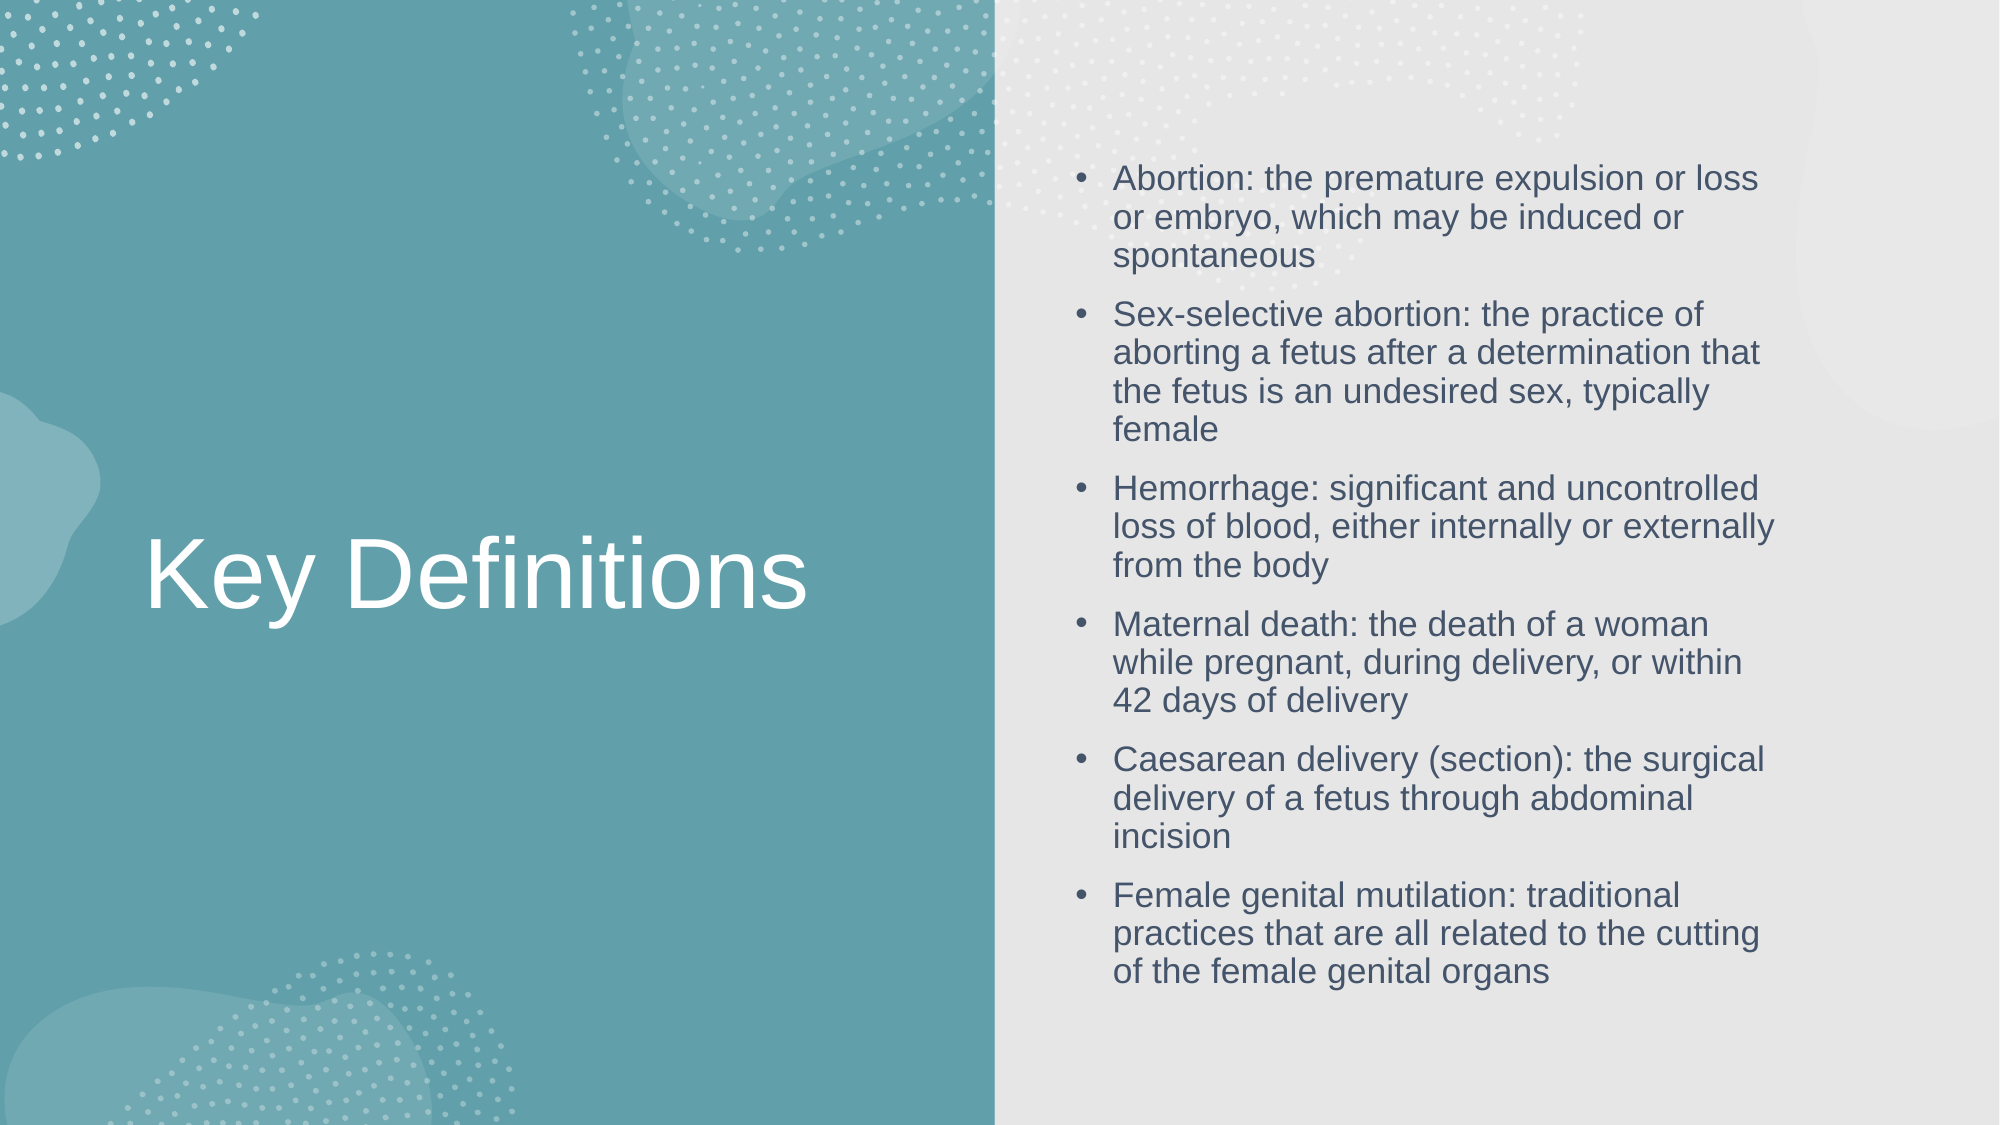

Abortion: the premature expulsion or loss or embryo, which may be induced or spontaneous
Sex-selective abortion: the practice of aborting a fetus after a determination that the fetus is an undesired sex, typically female
Hemorrhage: significant and uncontrolled loss of blood, either internally or externally from the body
Maternal death: the death of a woman while pregnant, during delivery, or within 42 days of delivery
Caesarean delivery (section): the surgical delivery of a fetus through abdominal incision
Female genital mutilation: traditional practices that are all related to the cutting of the female genital organs
# Key Definitions